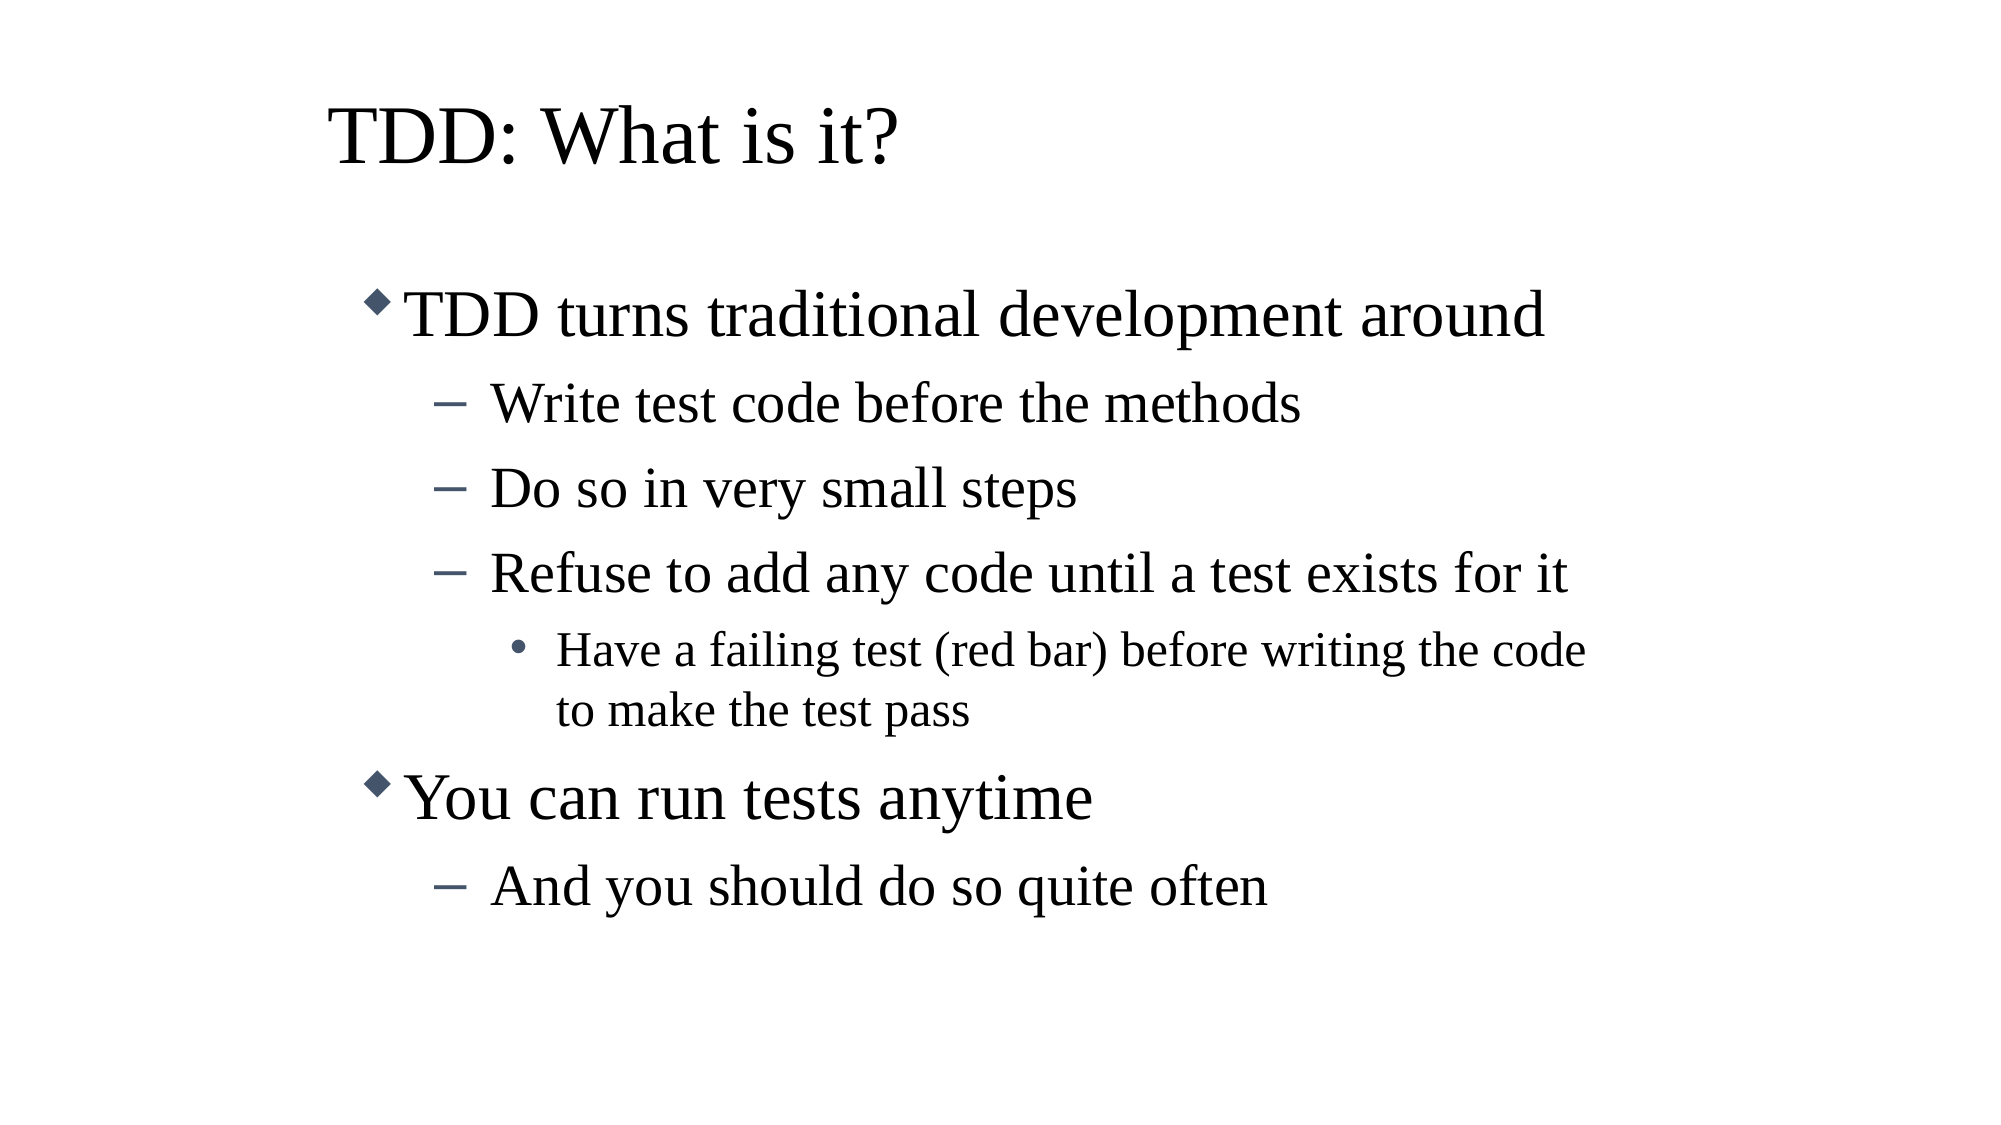

TDD: What is it?
TDD turns traditional development around
Write test code before the methods
Do so in very small steps
Refuse to add any code until a test exists for it
Have a failing test (red bar) before writing the code to make the test pass
You can run tests anytime
And you should do so quite often